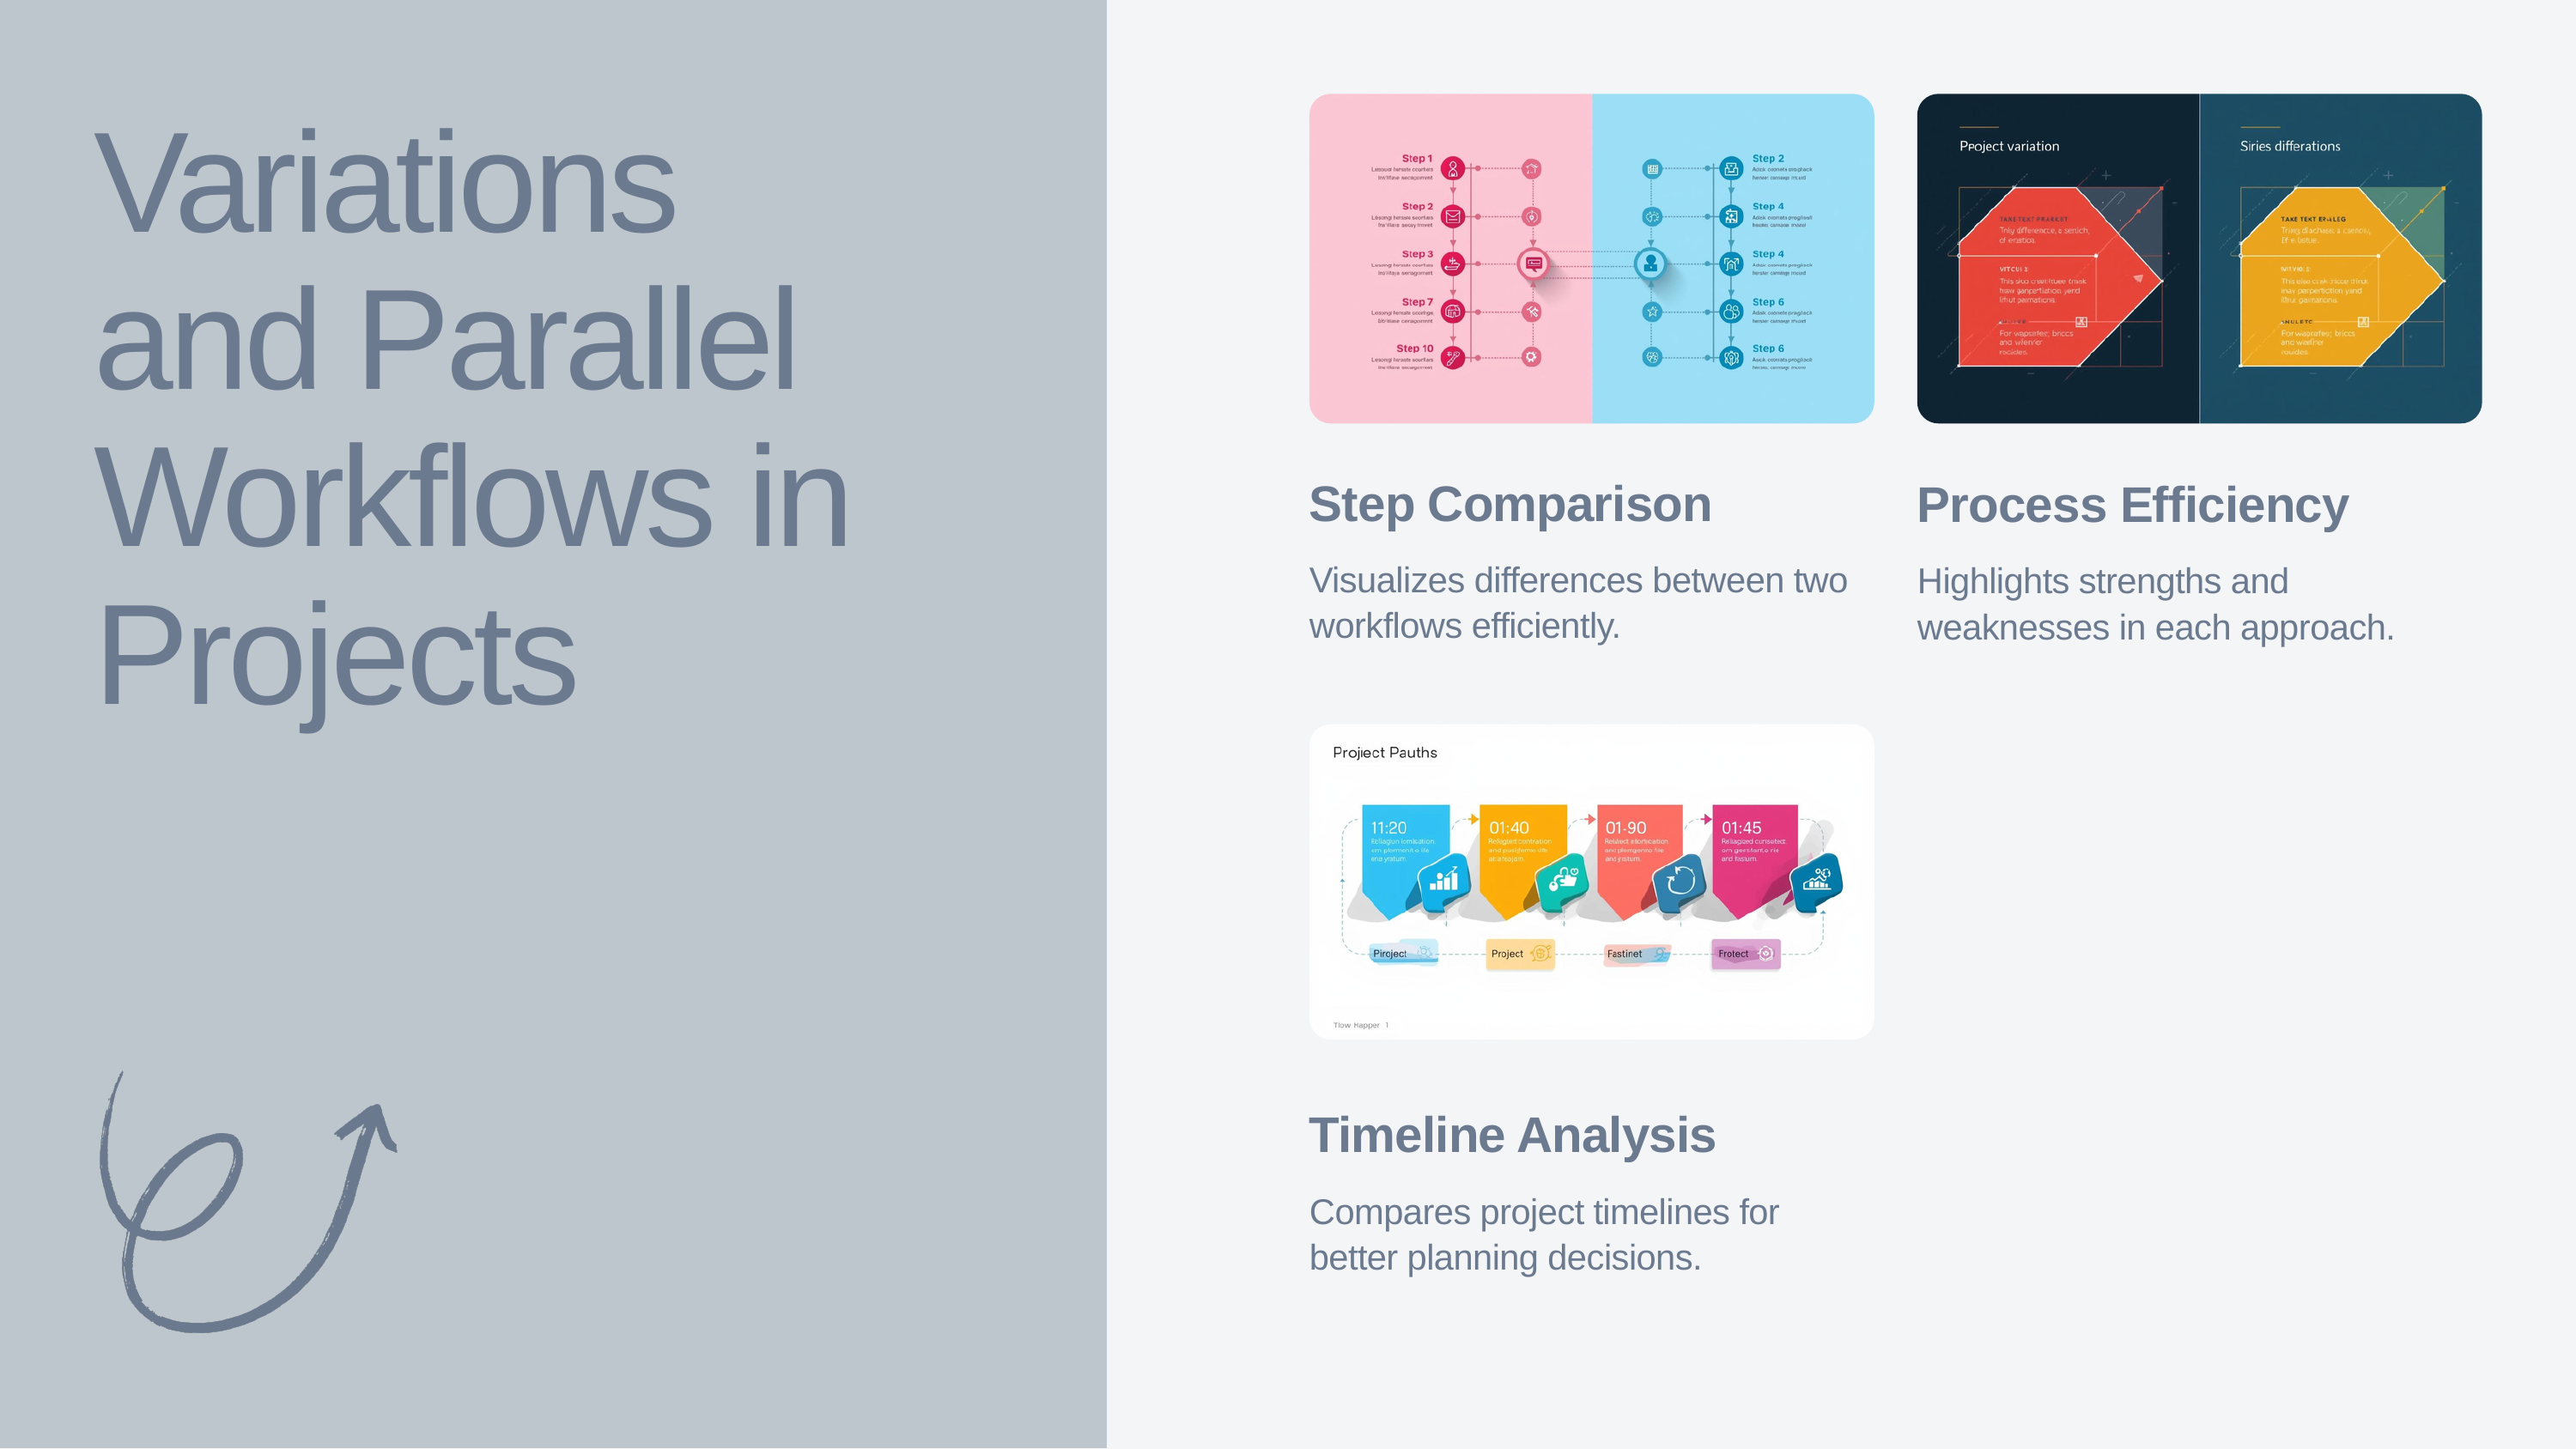

Variations and Parallel Workflows in Projects
Step Comparison
Visualizes differences between two workflows efficiently.
Process Efficiency
Highlights strengths and weaknesses in each approach.

Timeline Analysis
Compares project timelines for better planning decisions.